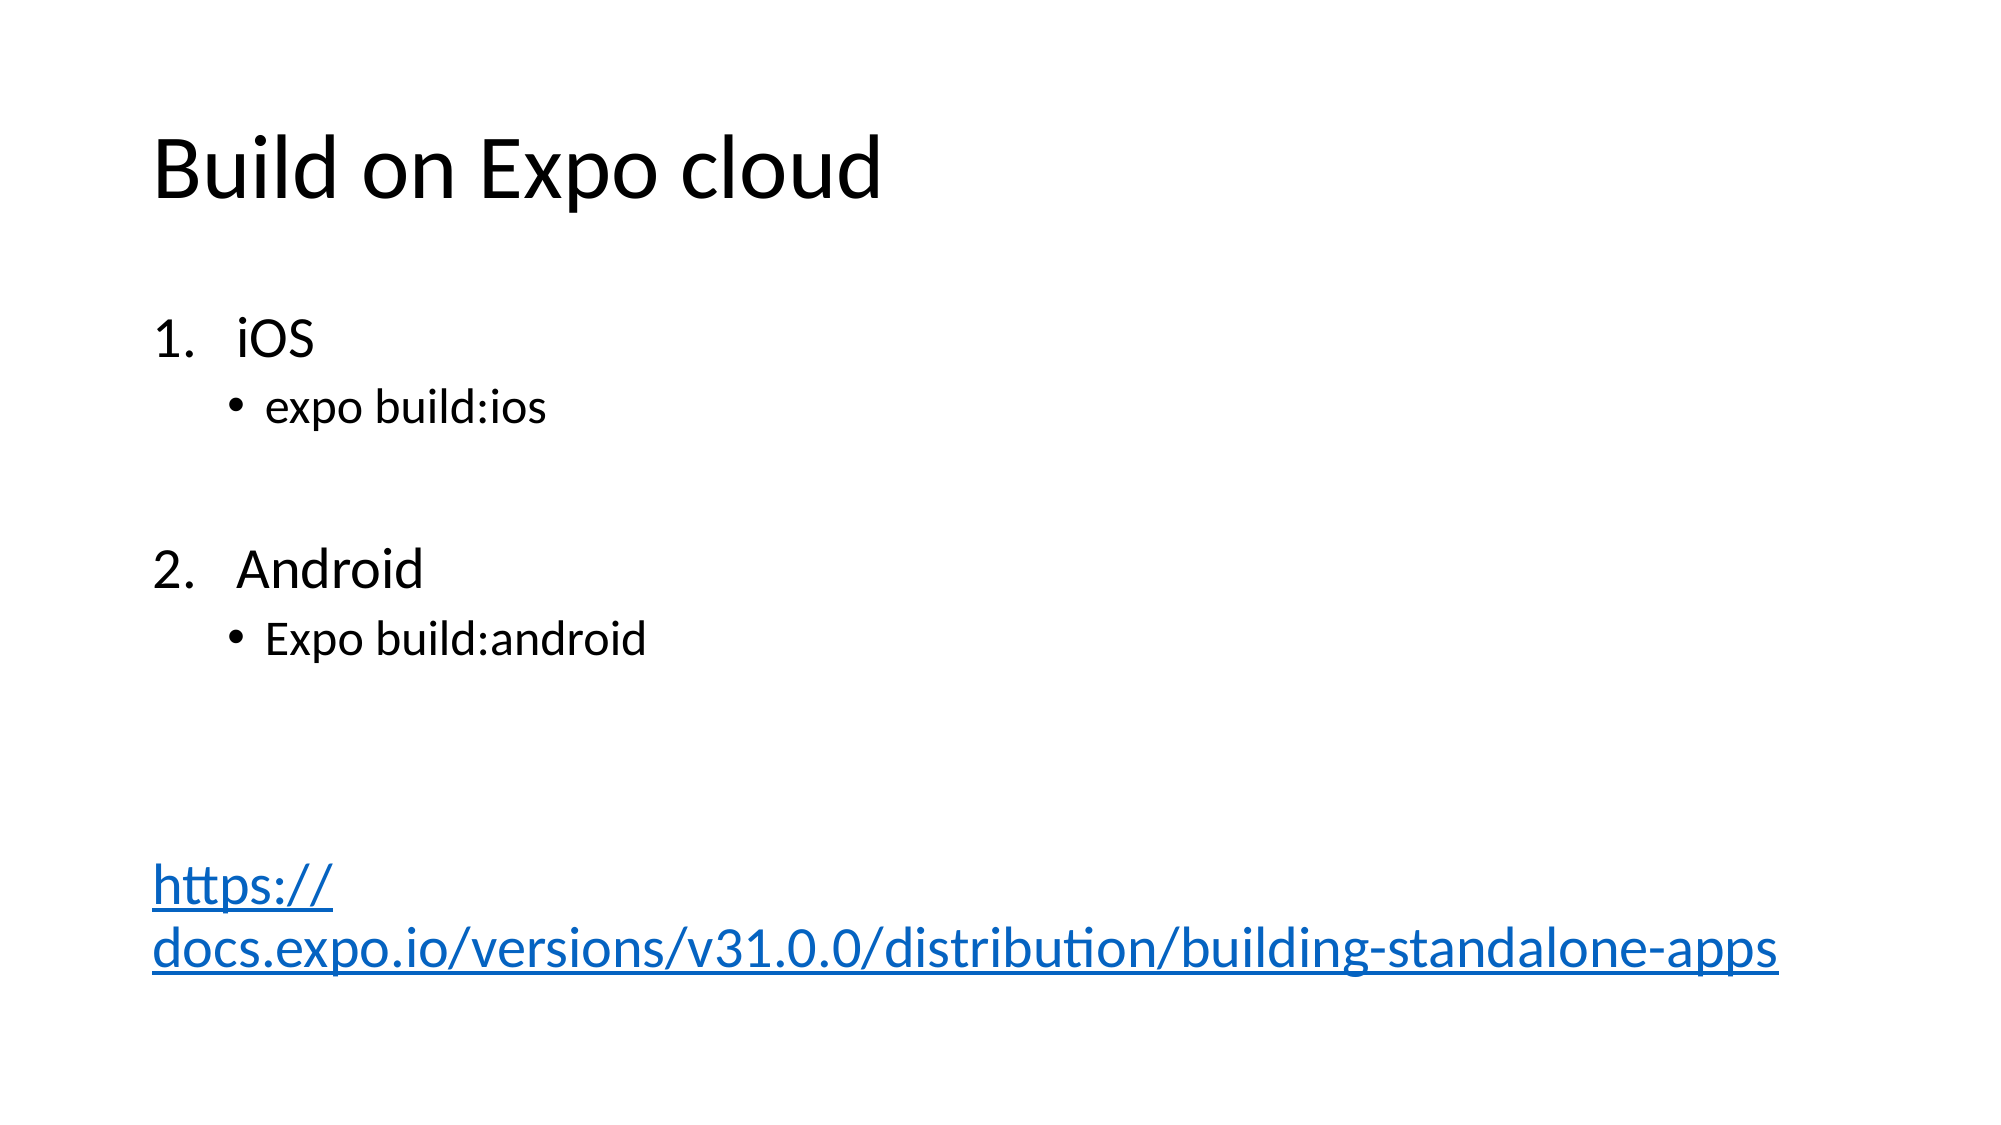

# Build on Expo cloud
iOS
expo build:ios

Android
Expo build:android

https://docs.expo.io/versions/v31.0.0/distribution/building-standalone-apps